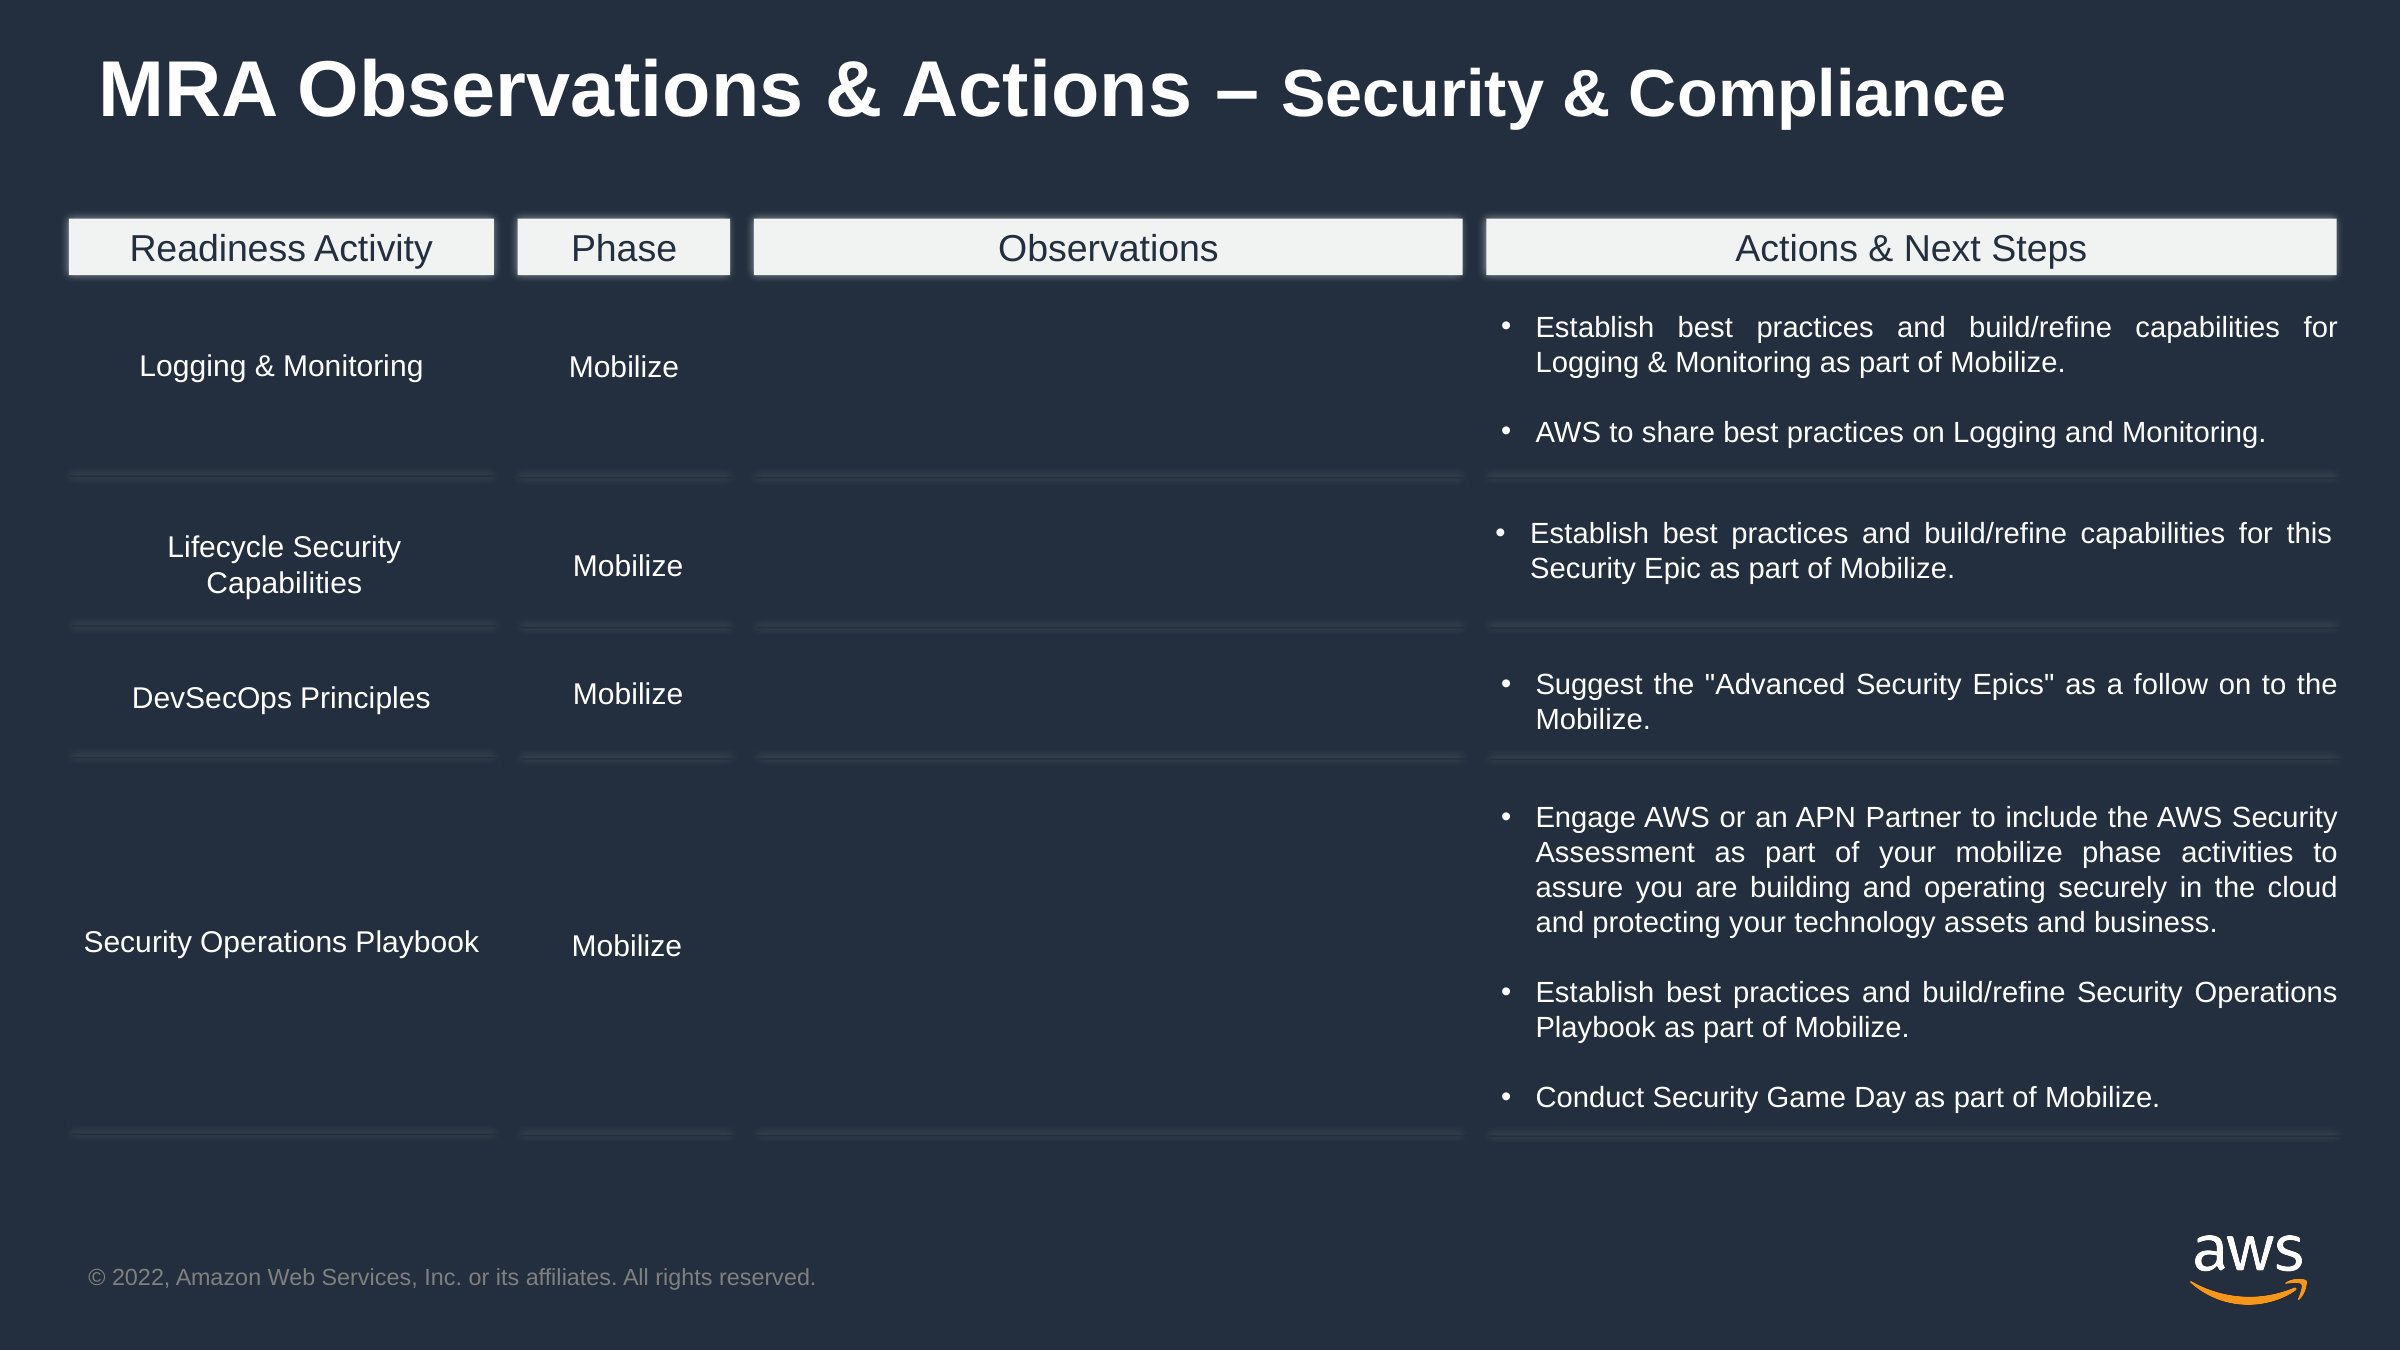

MRA Observations & Actions – Security & Compliance
Readiness Activity
Phase
Observations
Actions & Next Steps

Mobilize
Logging & Monitoring
Establish best practices and build/refine capabilities for Logging & Monitoring as part of Mobilize.

AWS to share best practices on Logging and Monitoring.

Lifecycle Security Capabilities
Mobilize
Establish best practices and build/refine capabilities for this Security Epic as part of Mobilize.

DevSecOps Principles
Mobilize
Suggest the "Advanced Security Epics" as a follow on to the Mobilize.
Security Operations Playbook

Mobilize
Engage AWS or an APN Partner to include the AWS Security Assessment as part of your mobilize phase activities to assure you are building and operating securely in the cloud and protecting your technology assets and business.

Establish best practices and build/refine Security Operations Playbook as part of Mobilize.

Conduct Security Game Day as part of Mobilize.